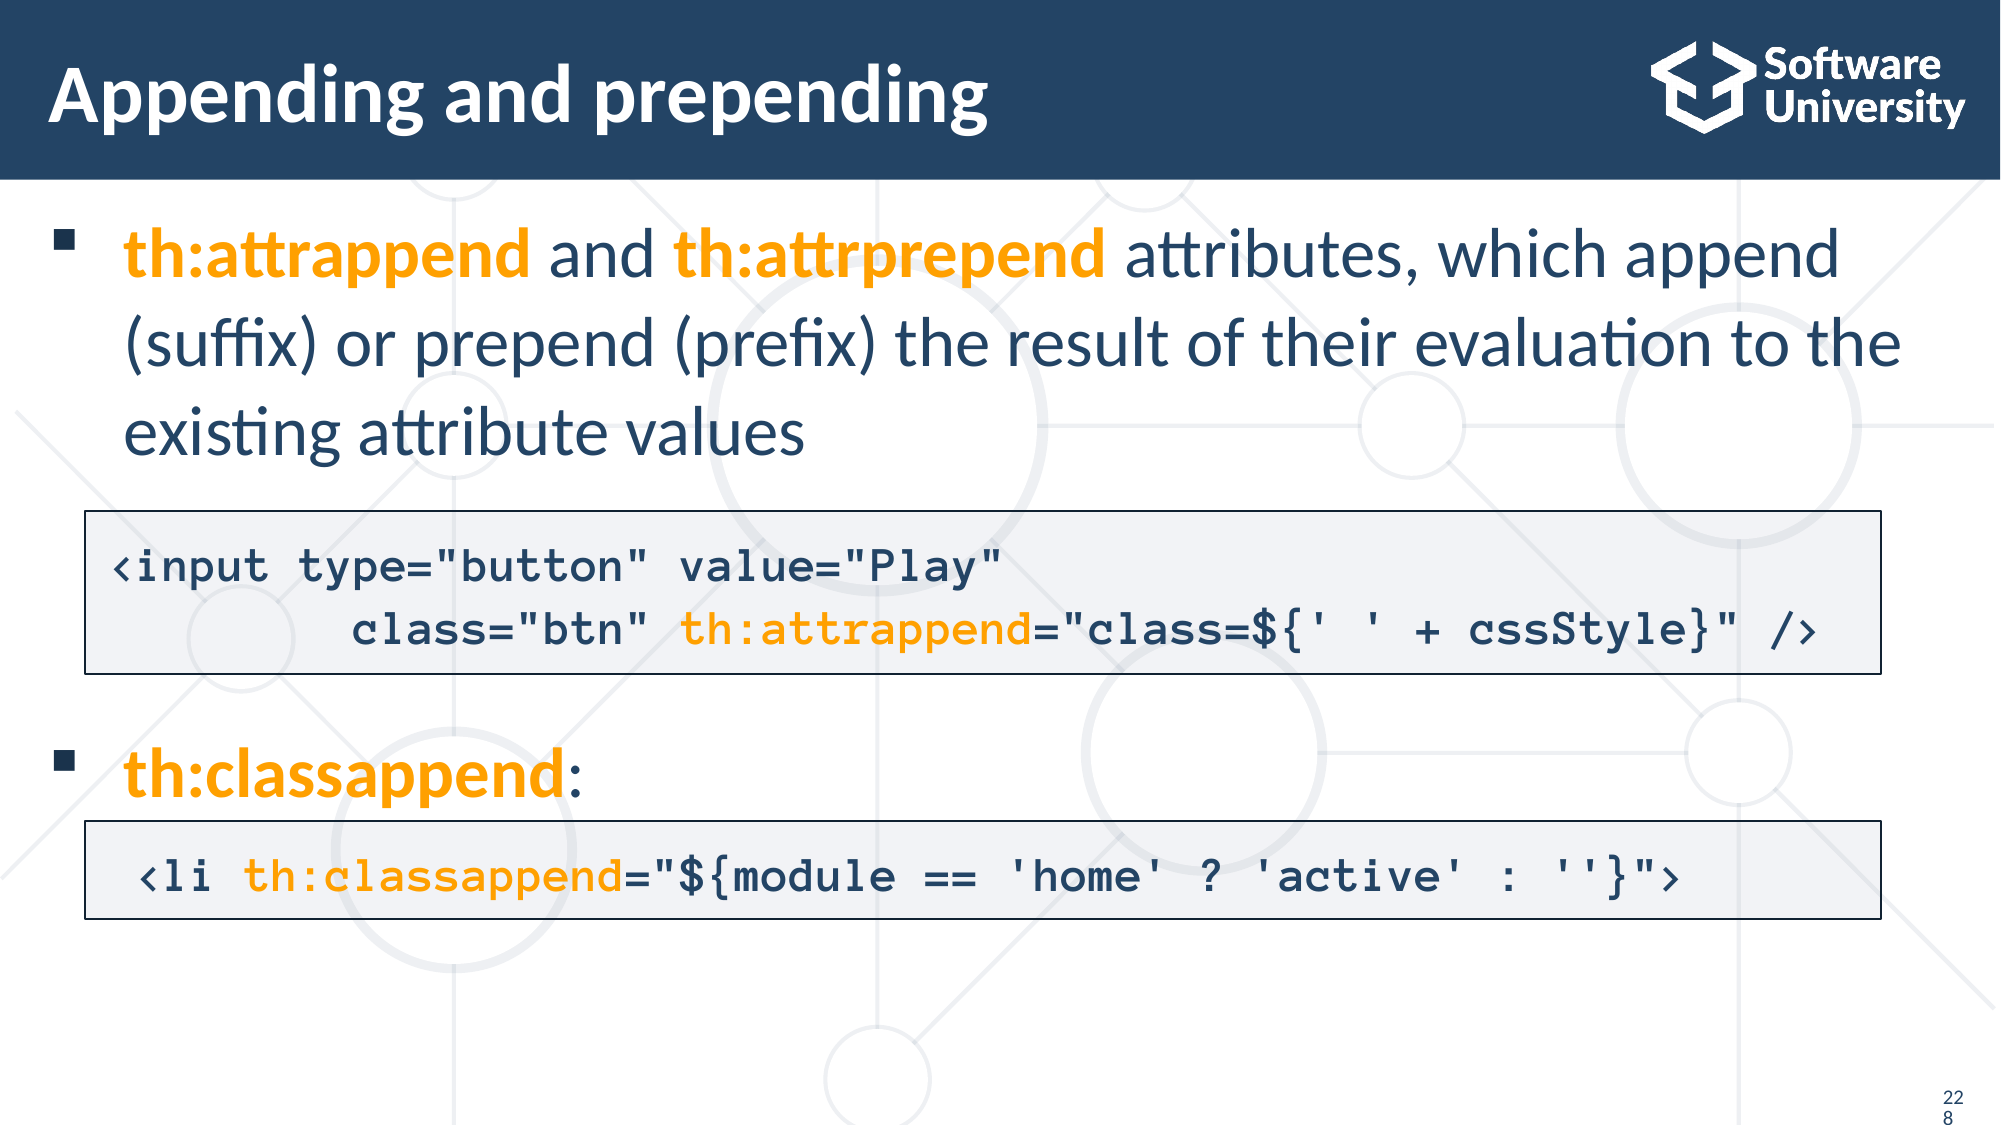

# Appending and prepending
th:attrappend and th:attrprepend attributes, which append (suffix) or prepend (prefix) the result of their evaluation to the existing attribute values

th:classappend:
<input type="button" value="Play"
         class="btn" th:attrappend="class=${' ' + cssStyle}" />
 <li th:classappend="${module == 'home' ? 'active' : ''}">
228